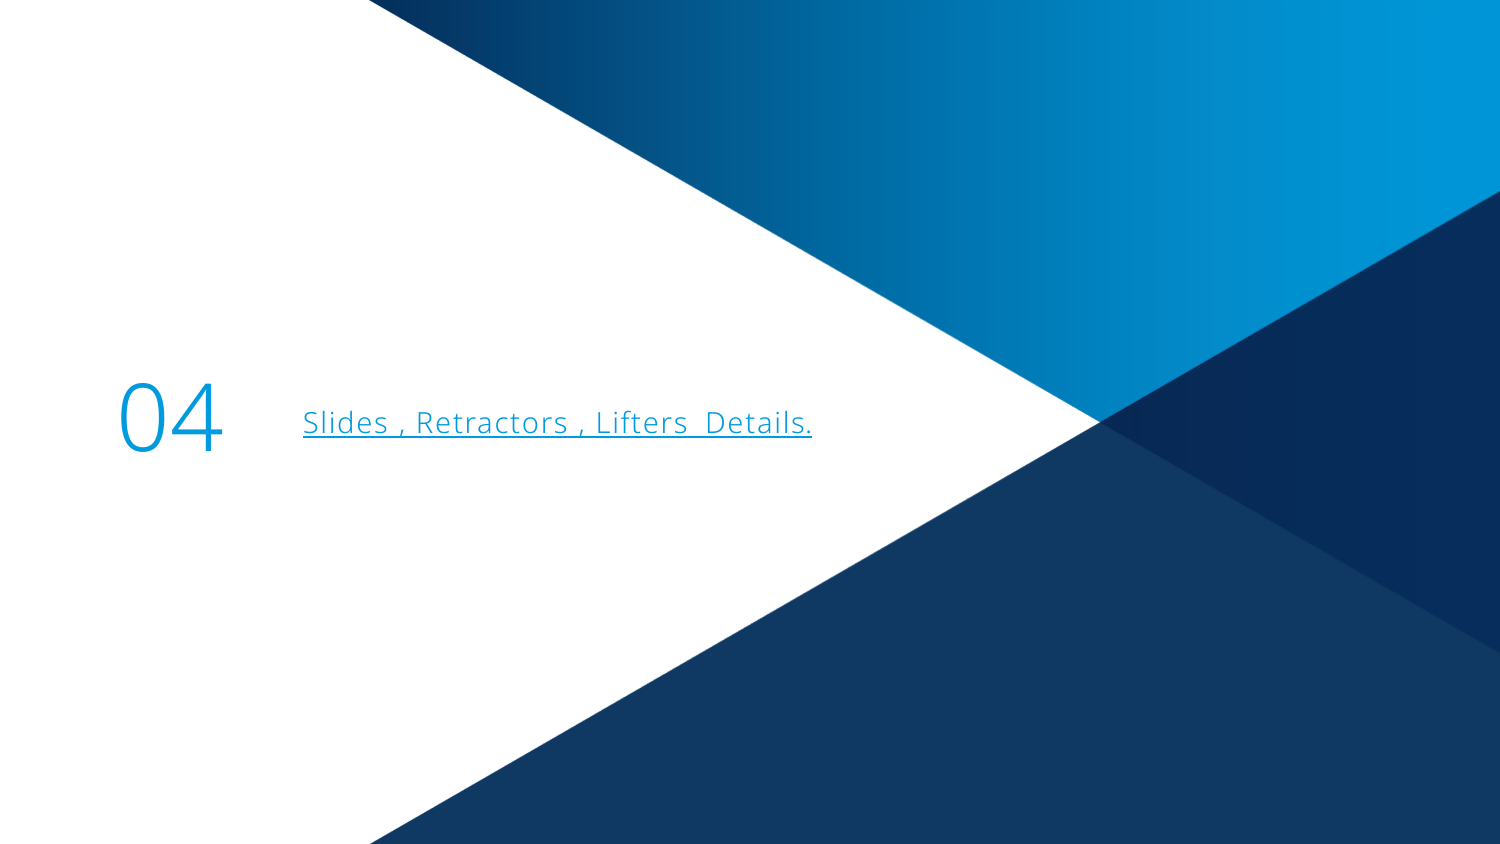

04
# Slides , Retractors , Lifters  Details.